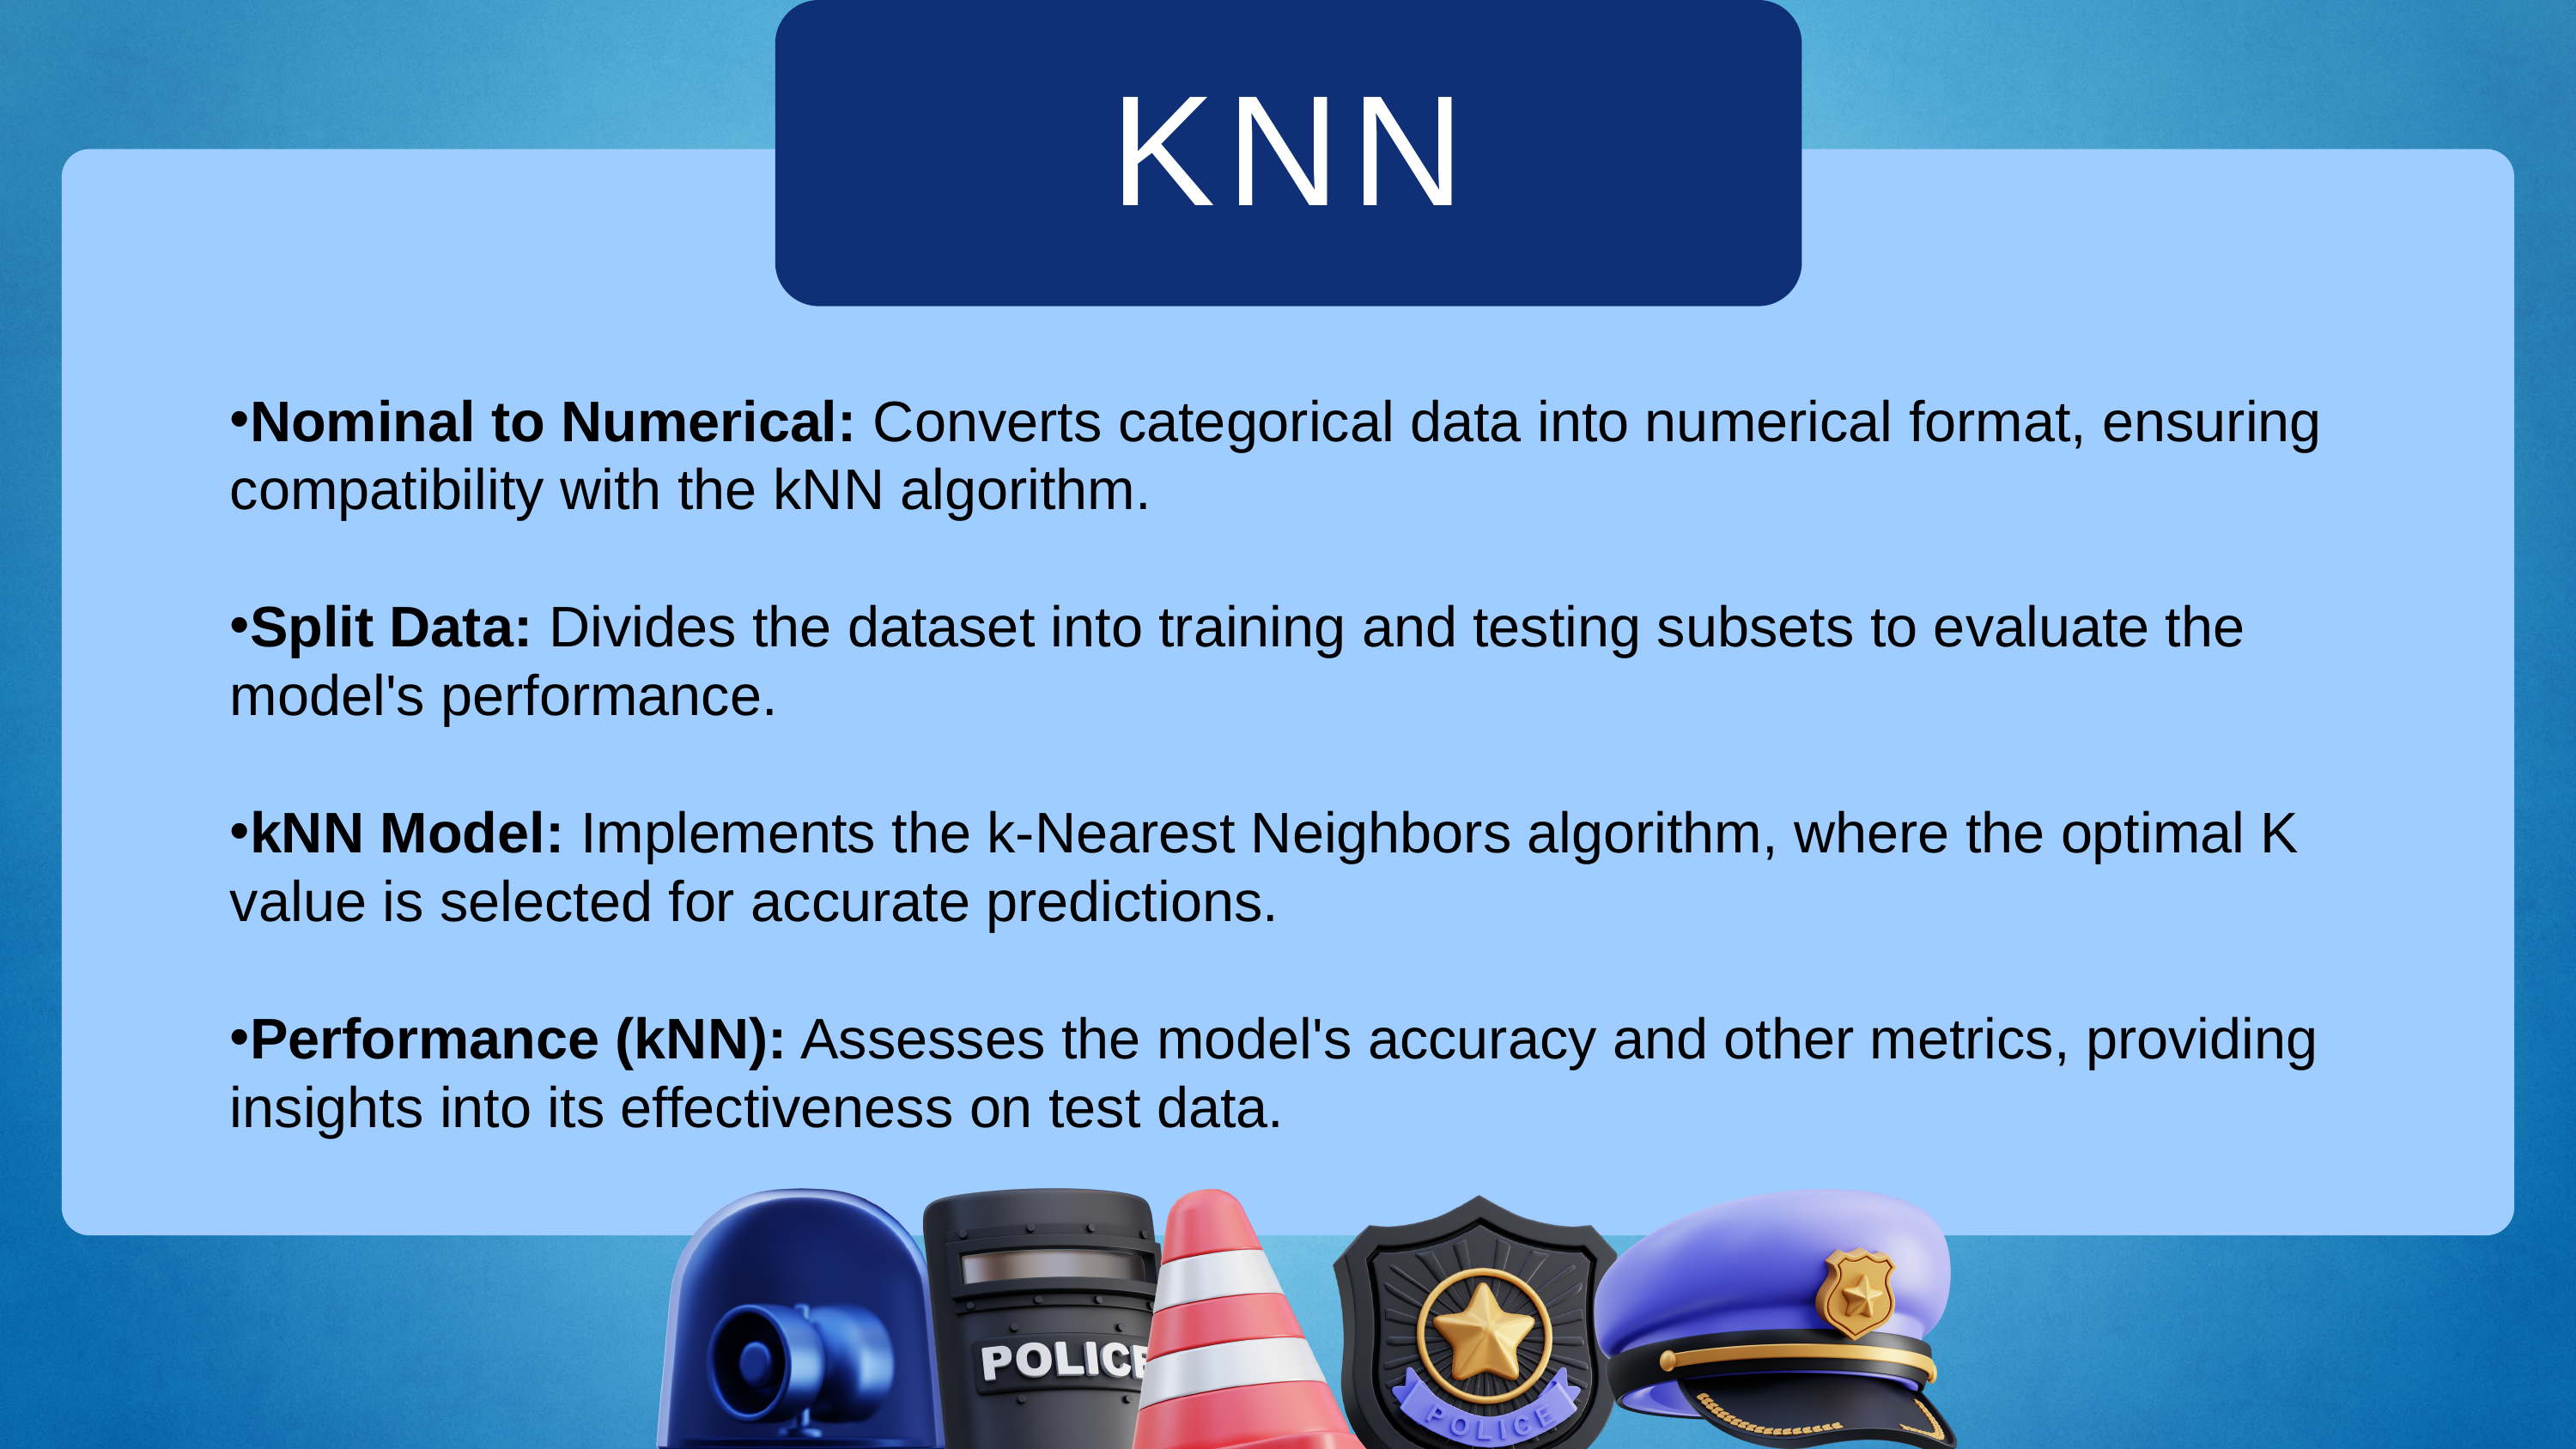

KNN

Nominal to Numerical: Converts categorical data into numerical format, ensuring compatibility with the kNN algorithm.

Split Data: Divides the dataset into training and testing subsets to evaluate the model's performance.

kNN Model: Implements the k-Nearest Neighbors algorithm, where the optimal K value is selected for accurate predictions.

Performance (kNN): Assesses the model's accuracy and other metrics, providing insights into its effectiveness on test data.